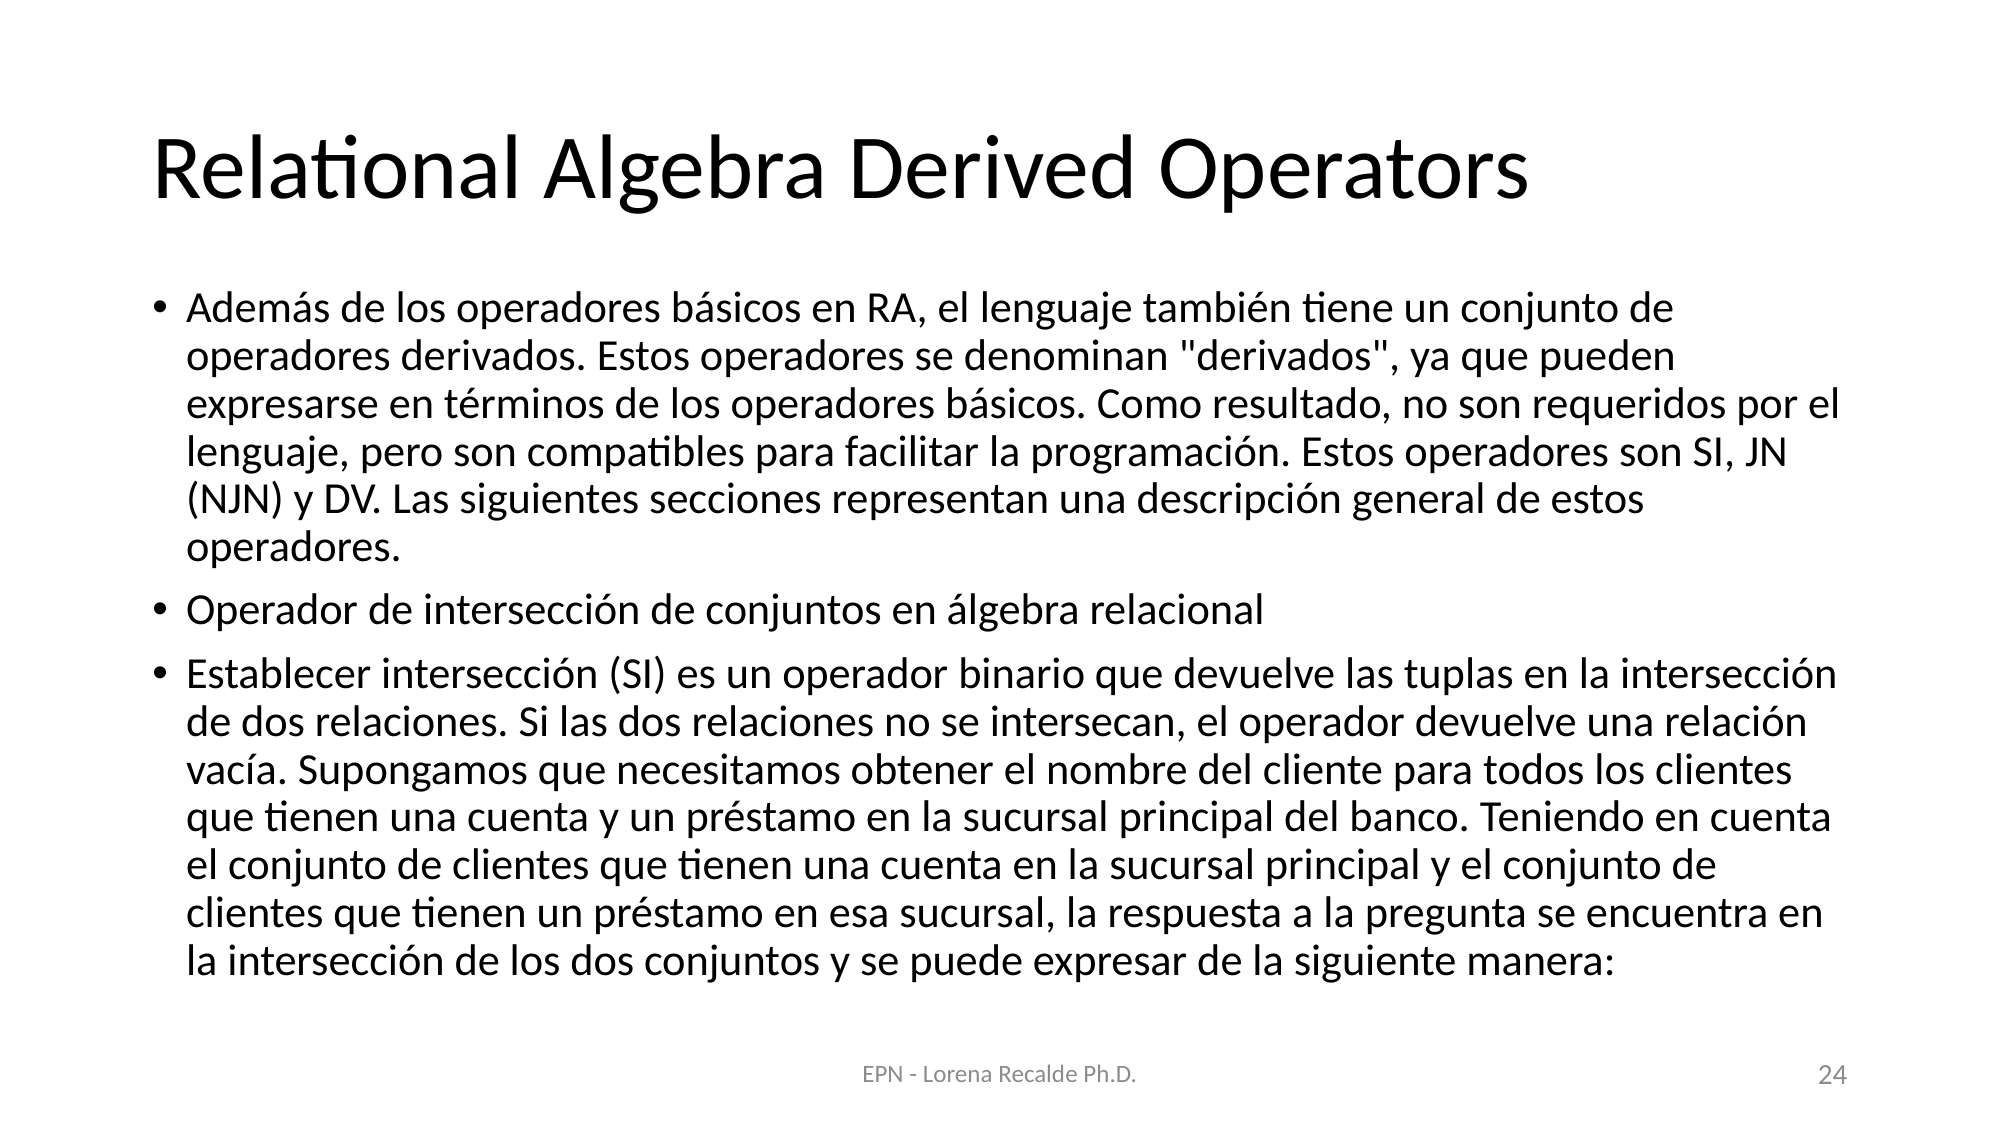

# Relational Algebra Derived Operators
Además de los operadores básicos en RA, el lenguaje también tiene un conjunto de operadores derivados. Estos operadores se denominan "derivados", ya que pueden expresarse en términos de los operadores básicos. Como resultado, no son requeridos por el lenguaje, pero son compatibles para facilitar la programación. Estos operadores son SI, JN (NJN) y DV. Las siguientes secciones representan una descripción general de estos operadores.
Operador de intersección de conjuntos en álgebra relacional
Establecer intersección (SI) es un operador binario que devuelve las tuplas en la intersección de dos relaciones. Si las dos relaciones no se intersecan, el operador devuelve una relación vacía. Supongamos que necesitamos obtener el nombre del cliente para todos los clientes que tienen una cuenta y un préstamo en la sucursal principal del banco. Teniendo en cuenta el conjunto de clientes que tienen una cuenta en la sucursal principal y el conjunto de clientes que tienen un préstamo en esa sucursal, la respuesta a la pregunta se encuentra en la intersección de los dos conjuntos y se puede expresar de la siguiente manera:
EPN - Lorena Recalde Ph.D.
24